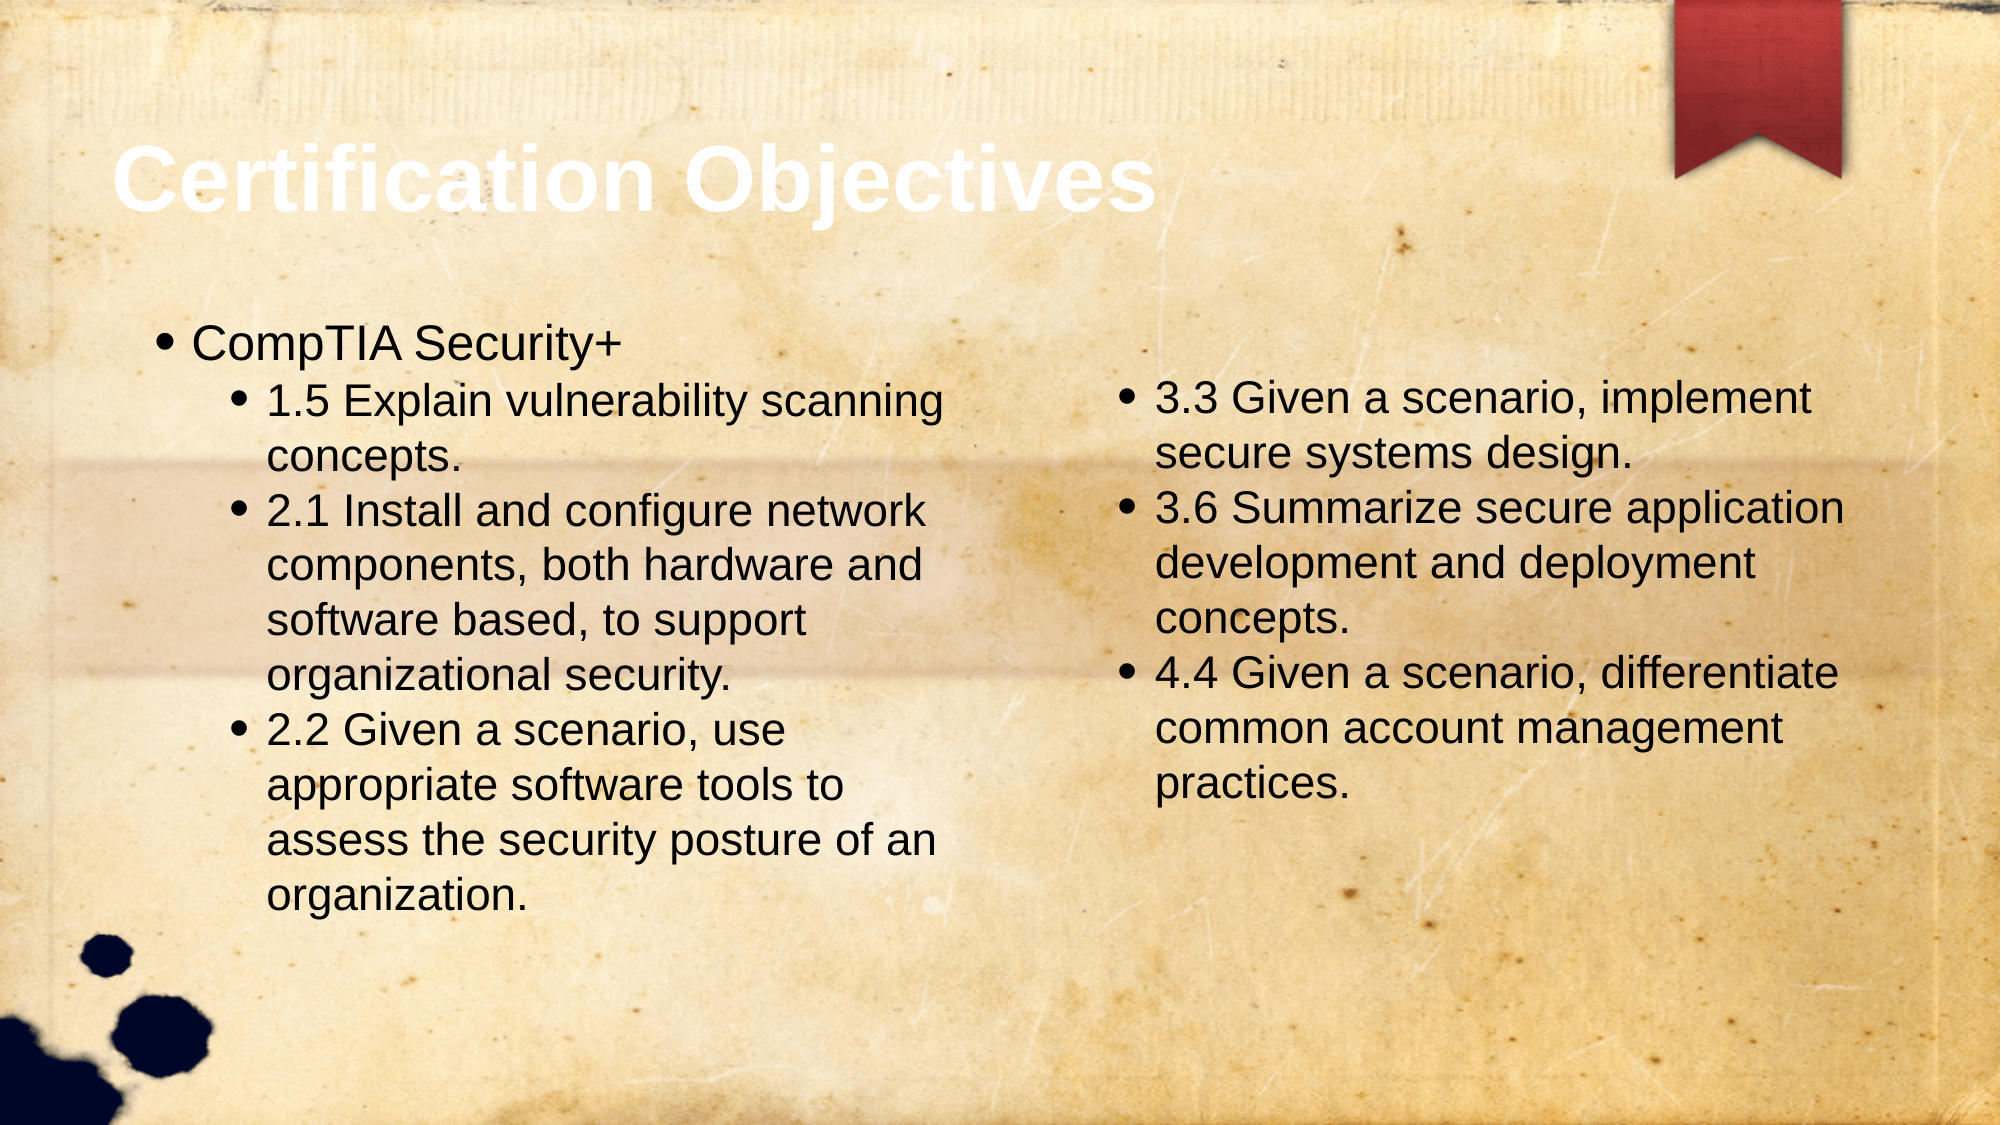

Certification Objectives
CompTIA Security+
1.5 Explain vulnerability scanning concepts.
2.1 Install and configure network components, both hardware and software based, to support organizational security.
2.2 Given a scenario, use appropriate software tools to assess the security posture of an organization.

3.3 Given a scenario, implement secure systems design.
3.6 Summarize secure application development and deployment concepts.
4.4 Given a scenario, differentiate common account management practices.